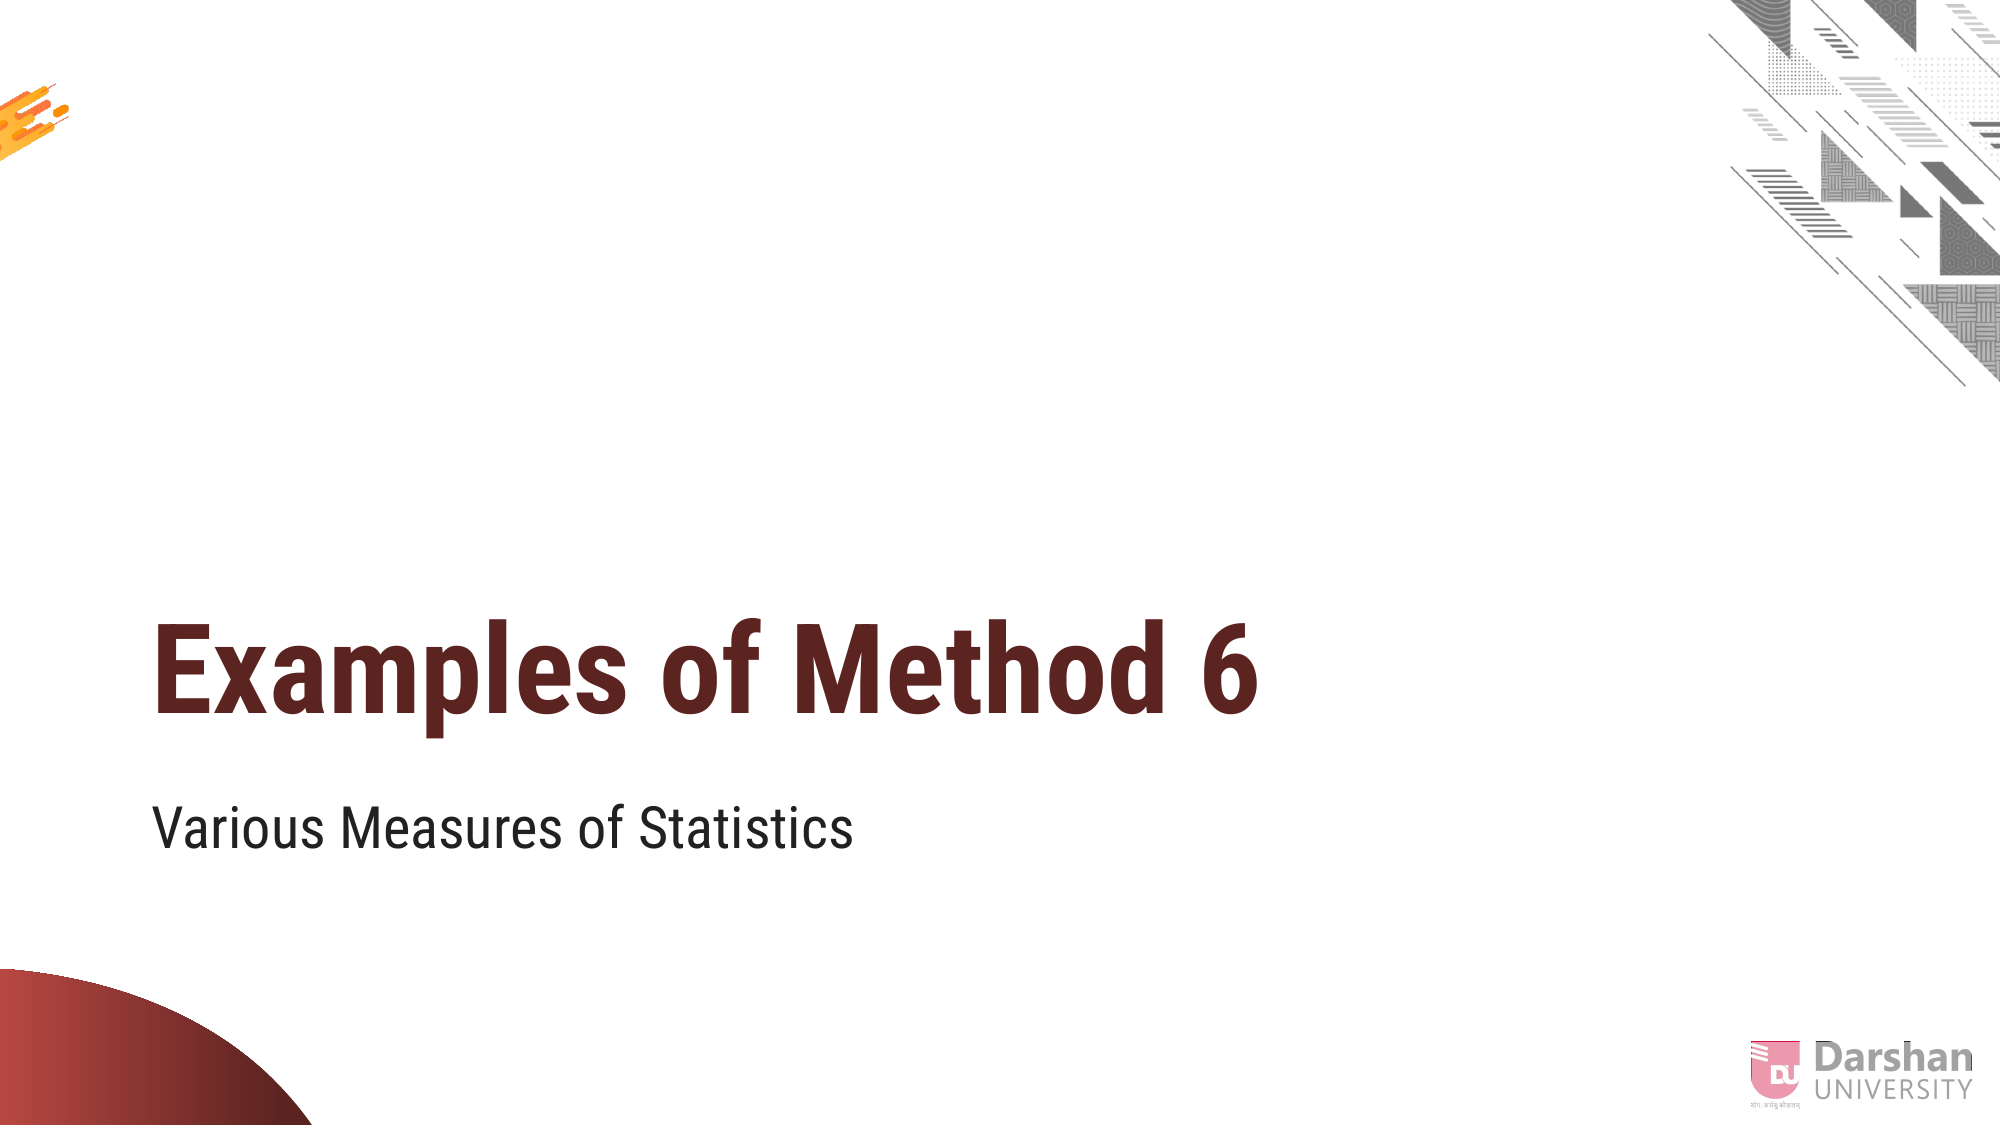

# Examples of Method 6
Various Measures of Statistics